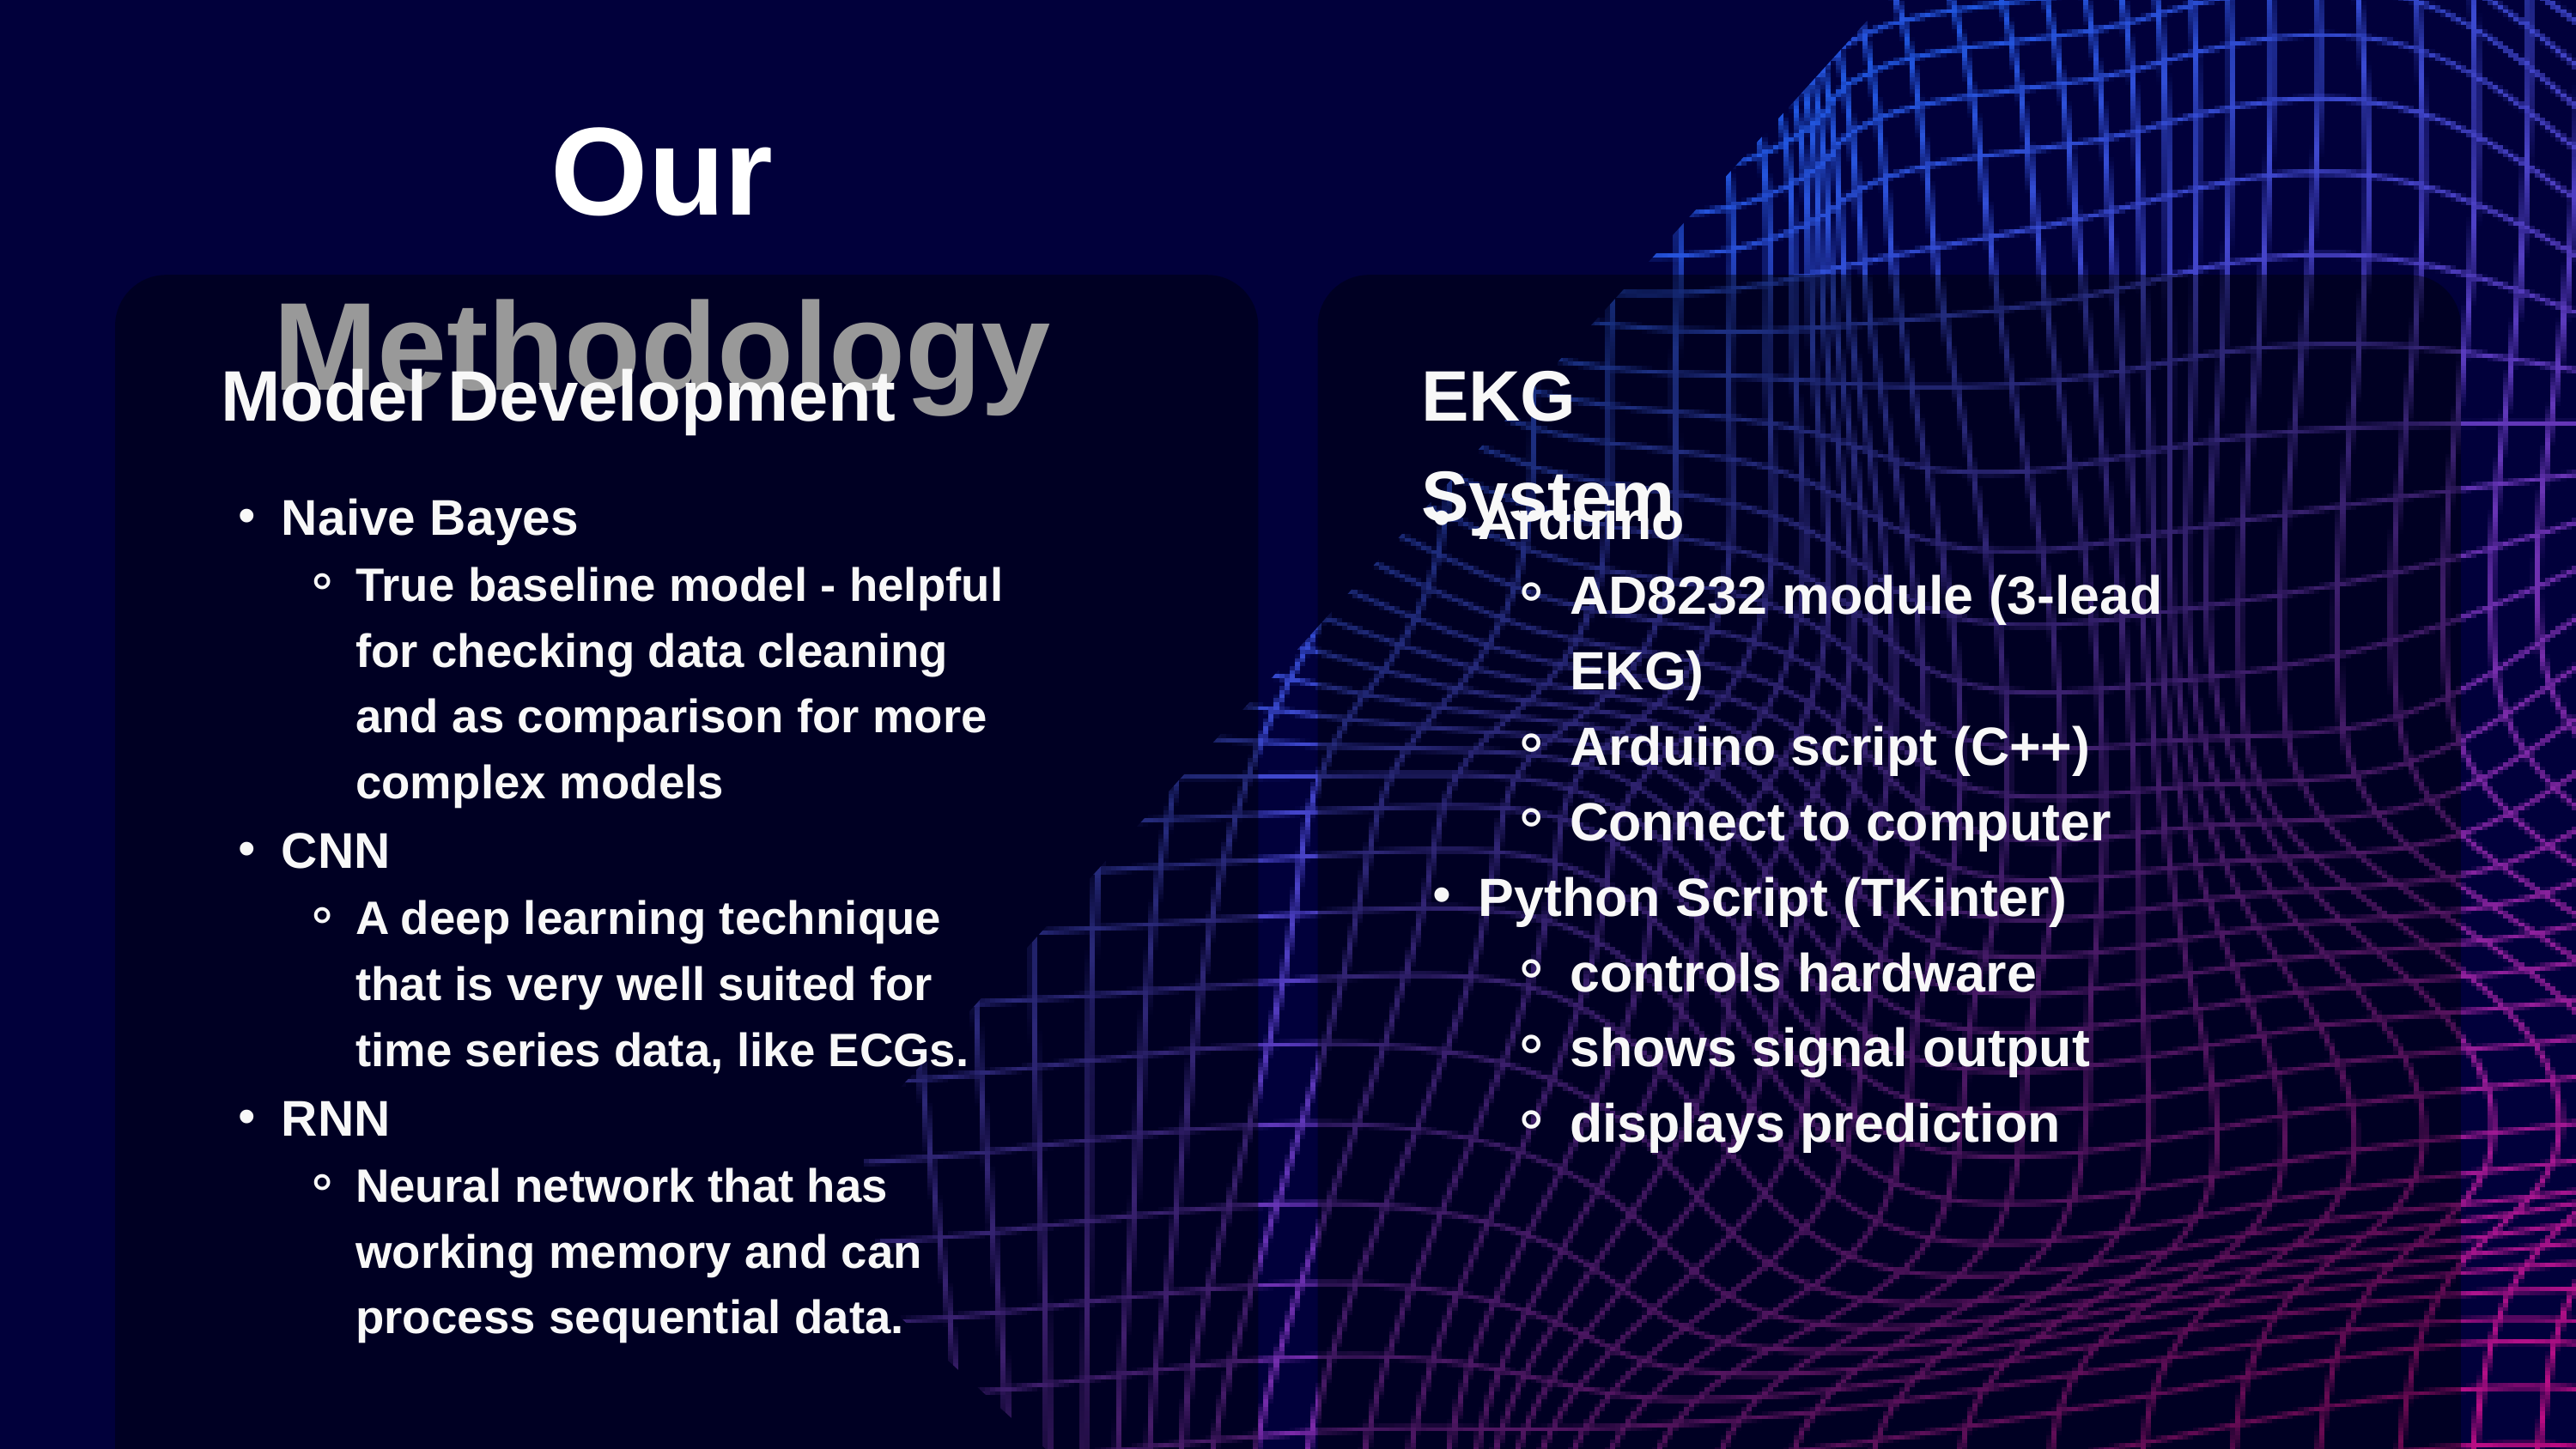

Our Methodology

Model Development
EKG System
Naive Bayes
True baseline model - helpful for checking data cleaning and as comparison for more complex models
CNN
A deep learning technique that is very well suited for time series data, like ECGs.
RNN
Neural network that has working memory and can process sequential data.
Arduino
AD8232 module (3-lead EKG)
Arduino script (C++)
Connect to computer
Python Script (TKinter)
controls hardware
shows signal output
displays prediction